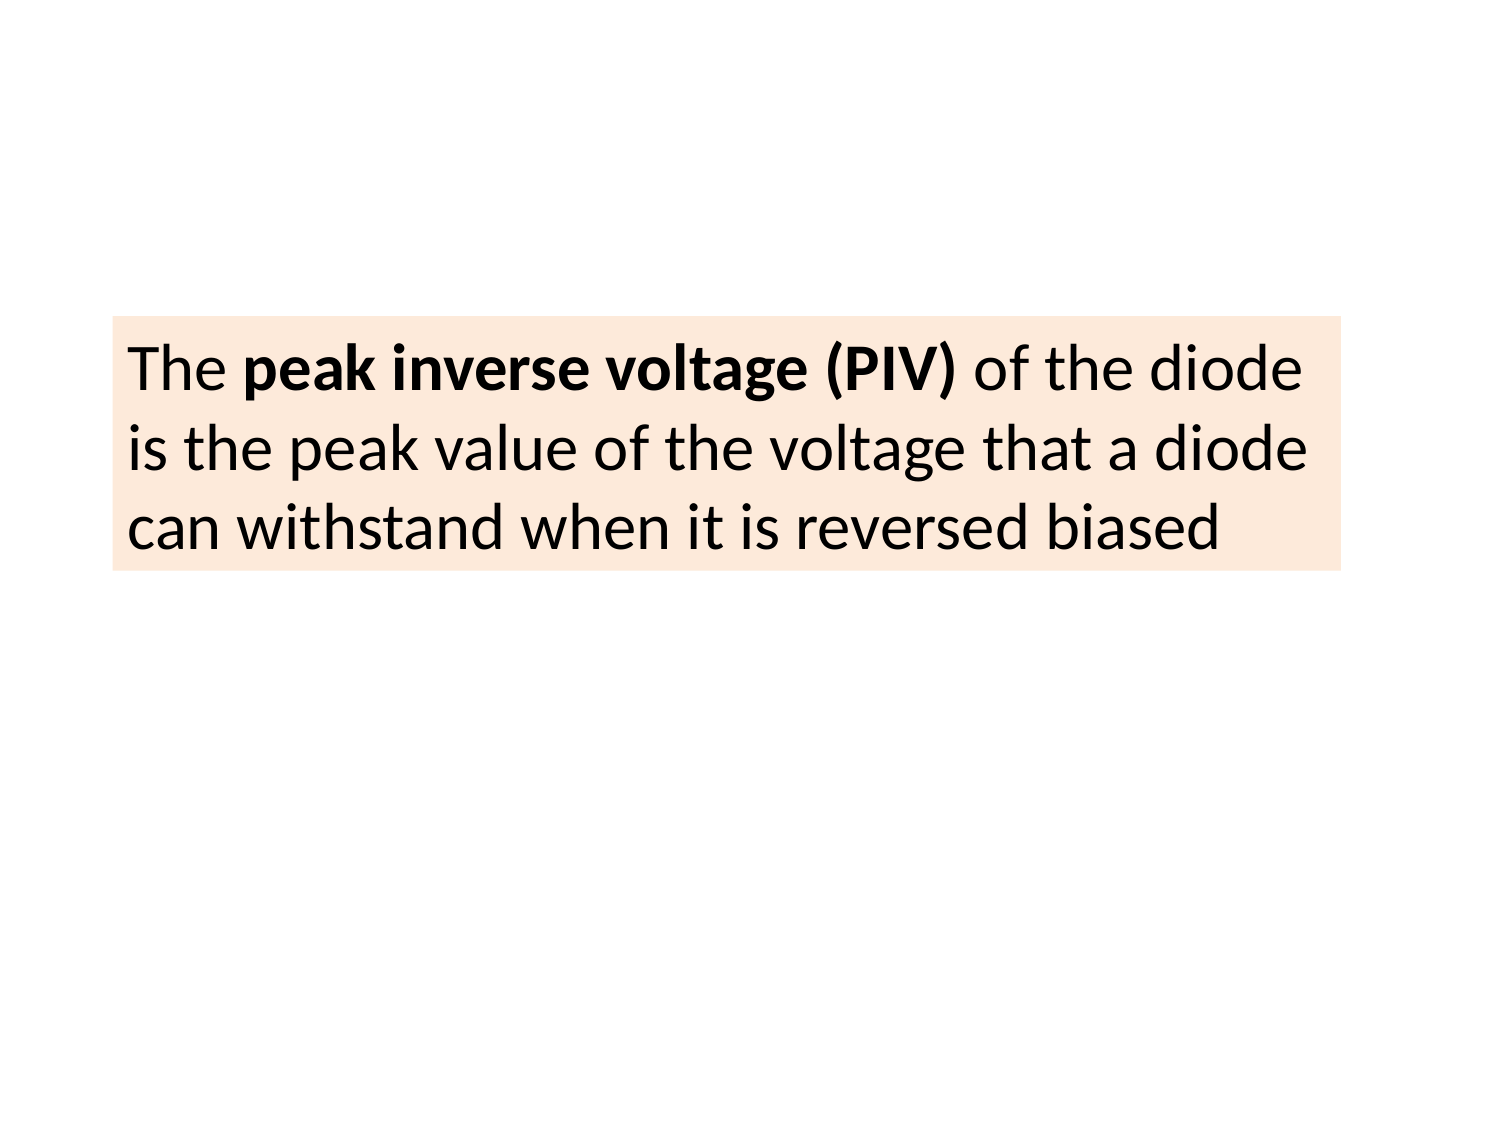

The peak inverse voltage (PIV) of the diode is the peak value of the voltage that a diode can withstand when it is reversed biased